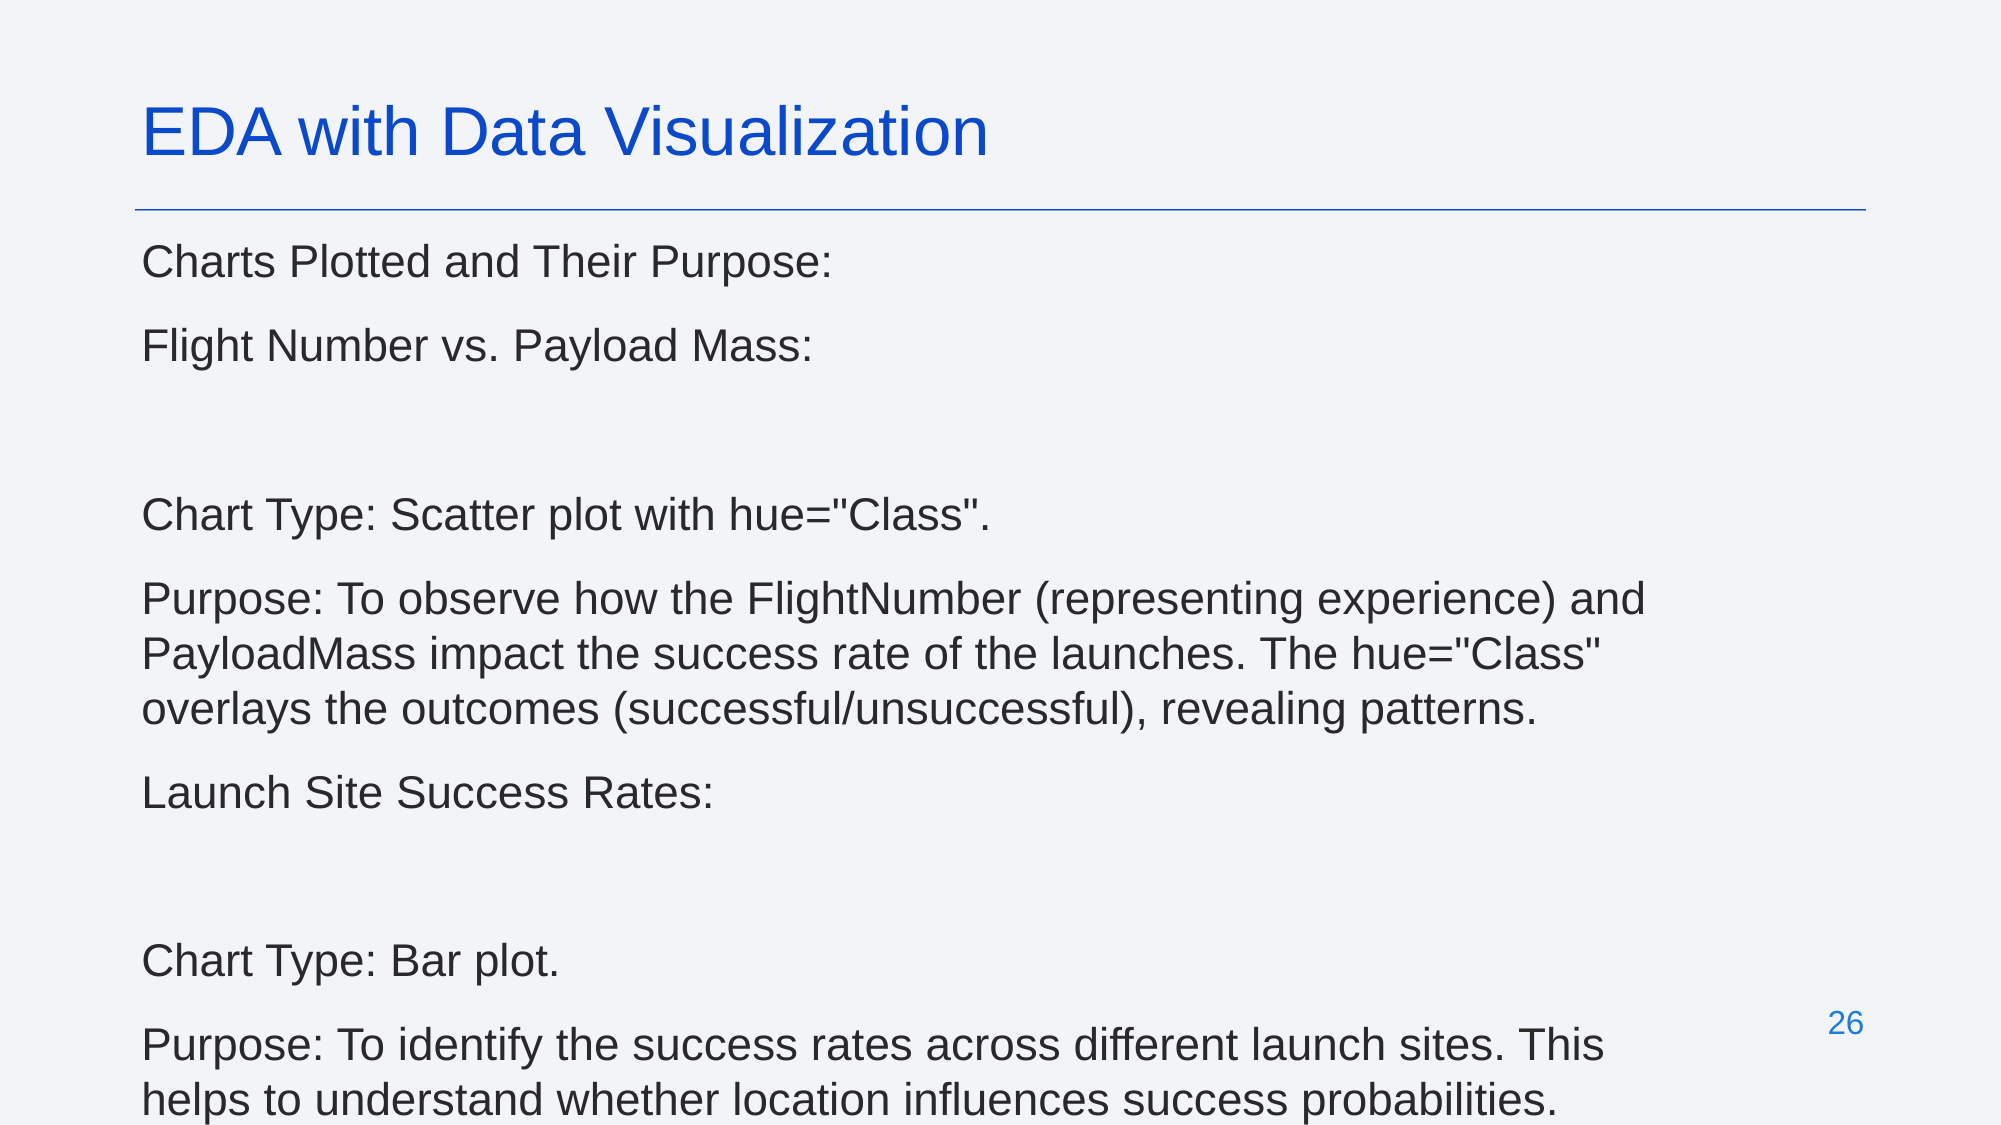

EDA with Data Visualization
Charts Plotted and Their Purpose:
Flight Number vs. Payload Mass:

Chart Type: Scatter plot with hue="Class".
Purpose: To observe how the FlightNumber (representing experience) and PayloadMass impact the success rate of the launches. The hue="Class" overlays the outcomes (successful/unsuccessful), revealing patterns.
Launch Site Success Rates:

Chart Type: Bar plot.
Purpose: To identify the success rates across different launch sites. This helps to understand whether location influences success probabilities.
26